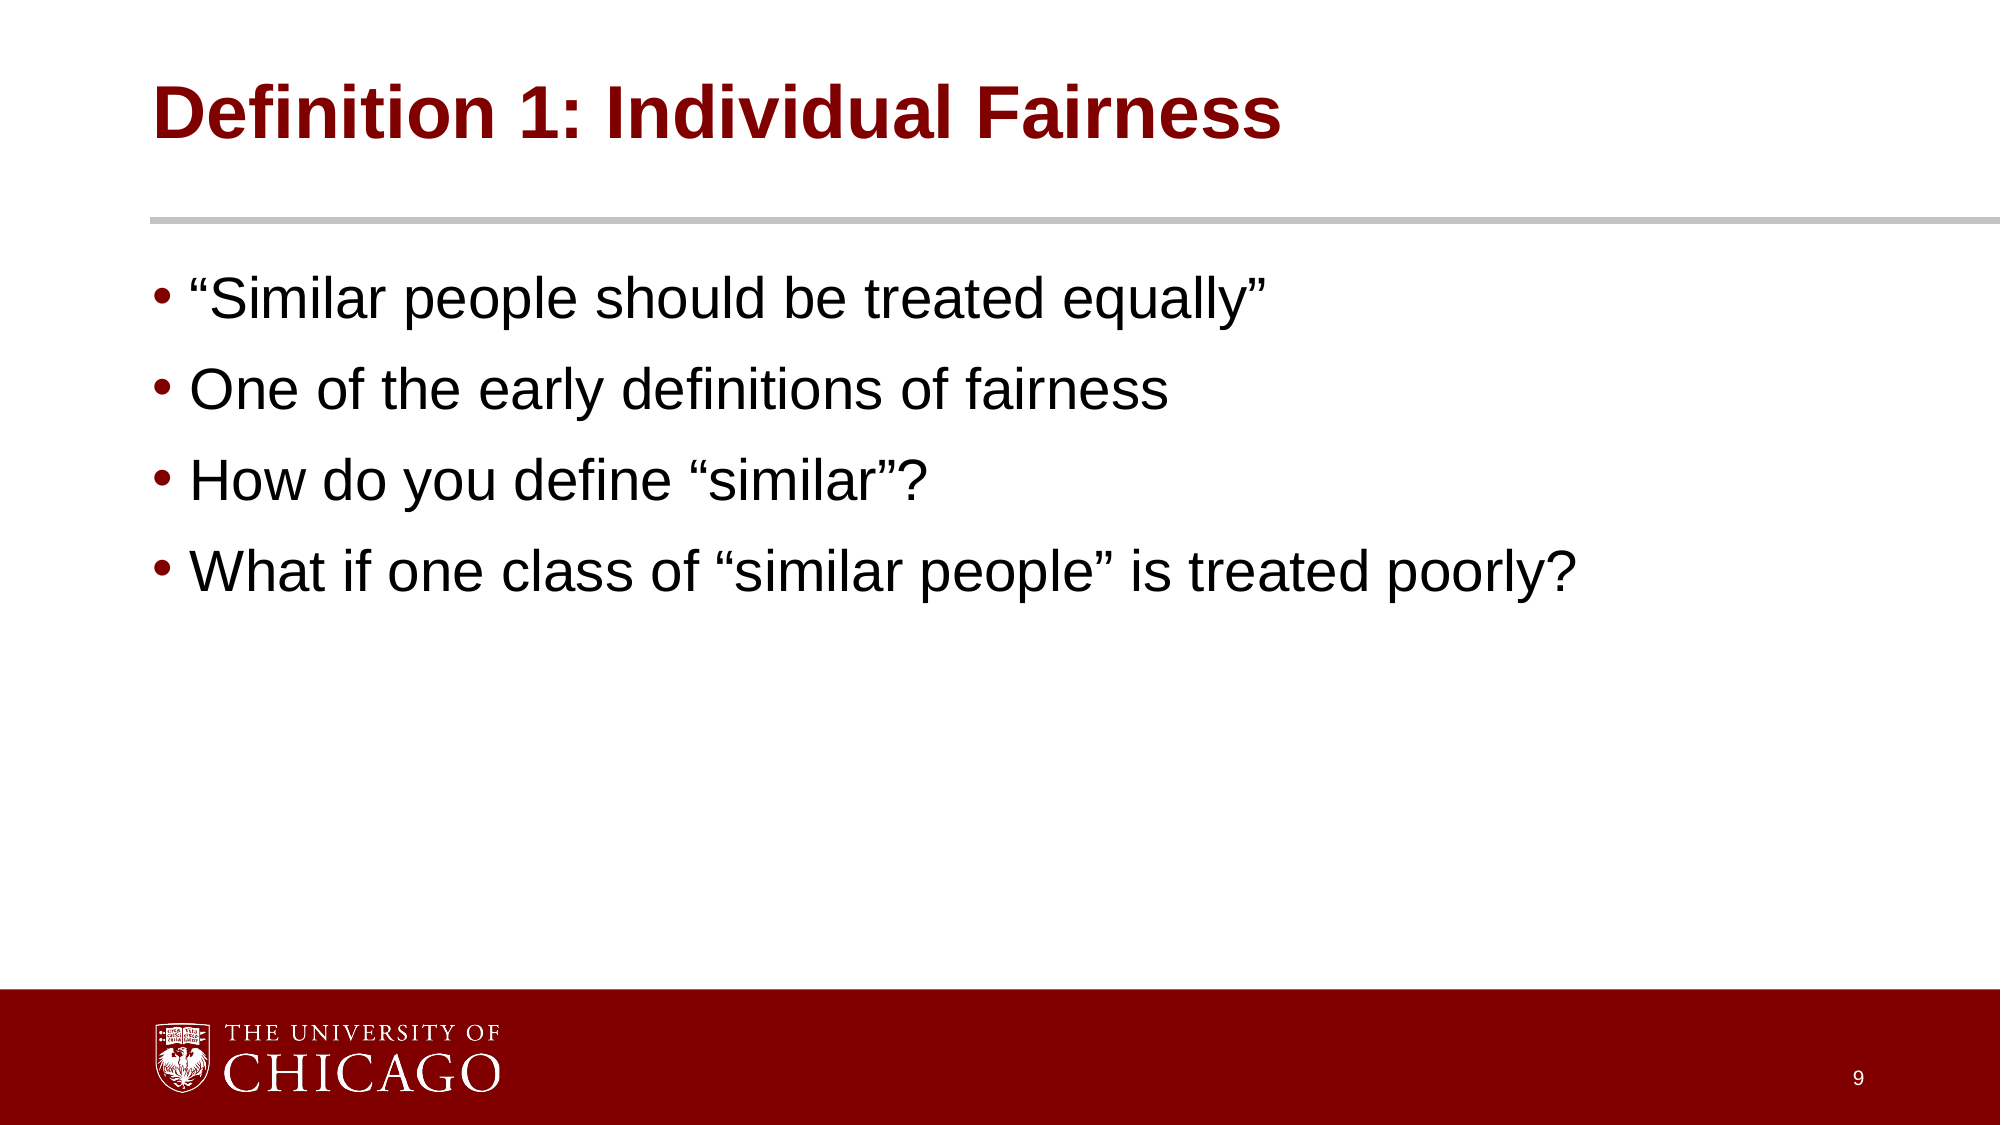

# Definition 1: Individual Fairness
“Similar people should be treated equally”
One of the early definitions of fairness
How do you define “similar”?
What if one class of “similar people” is treated poorly?
9